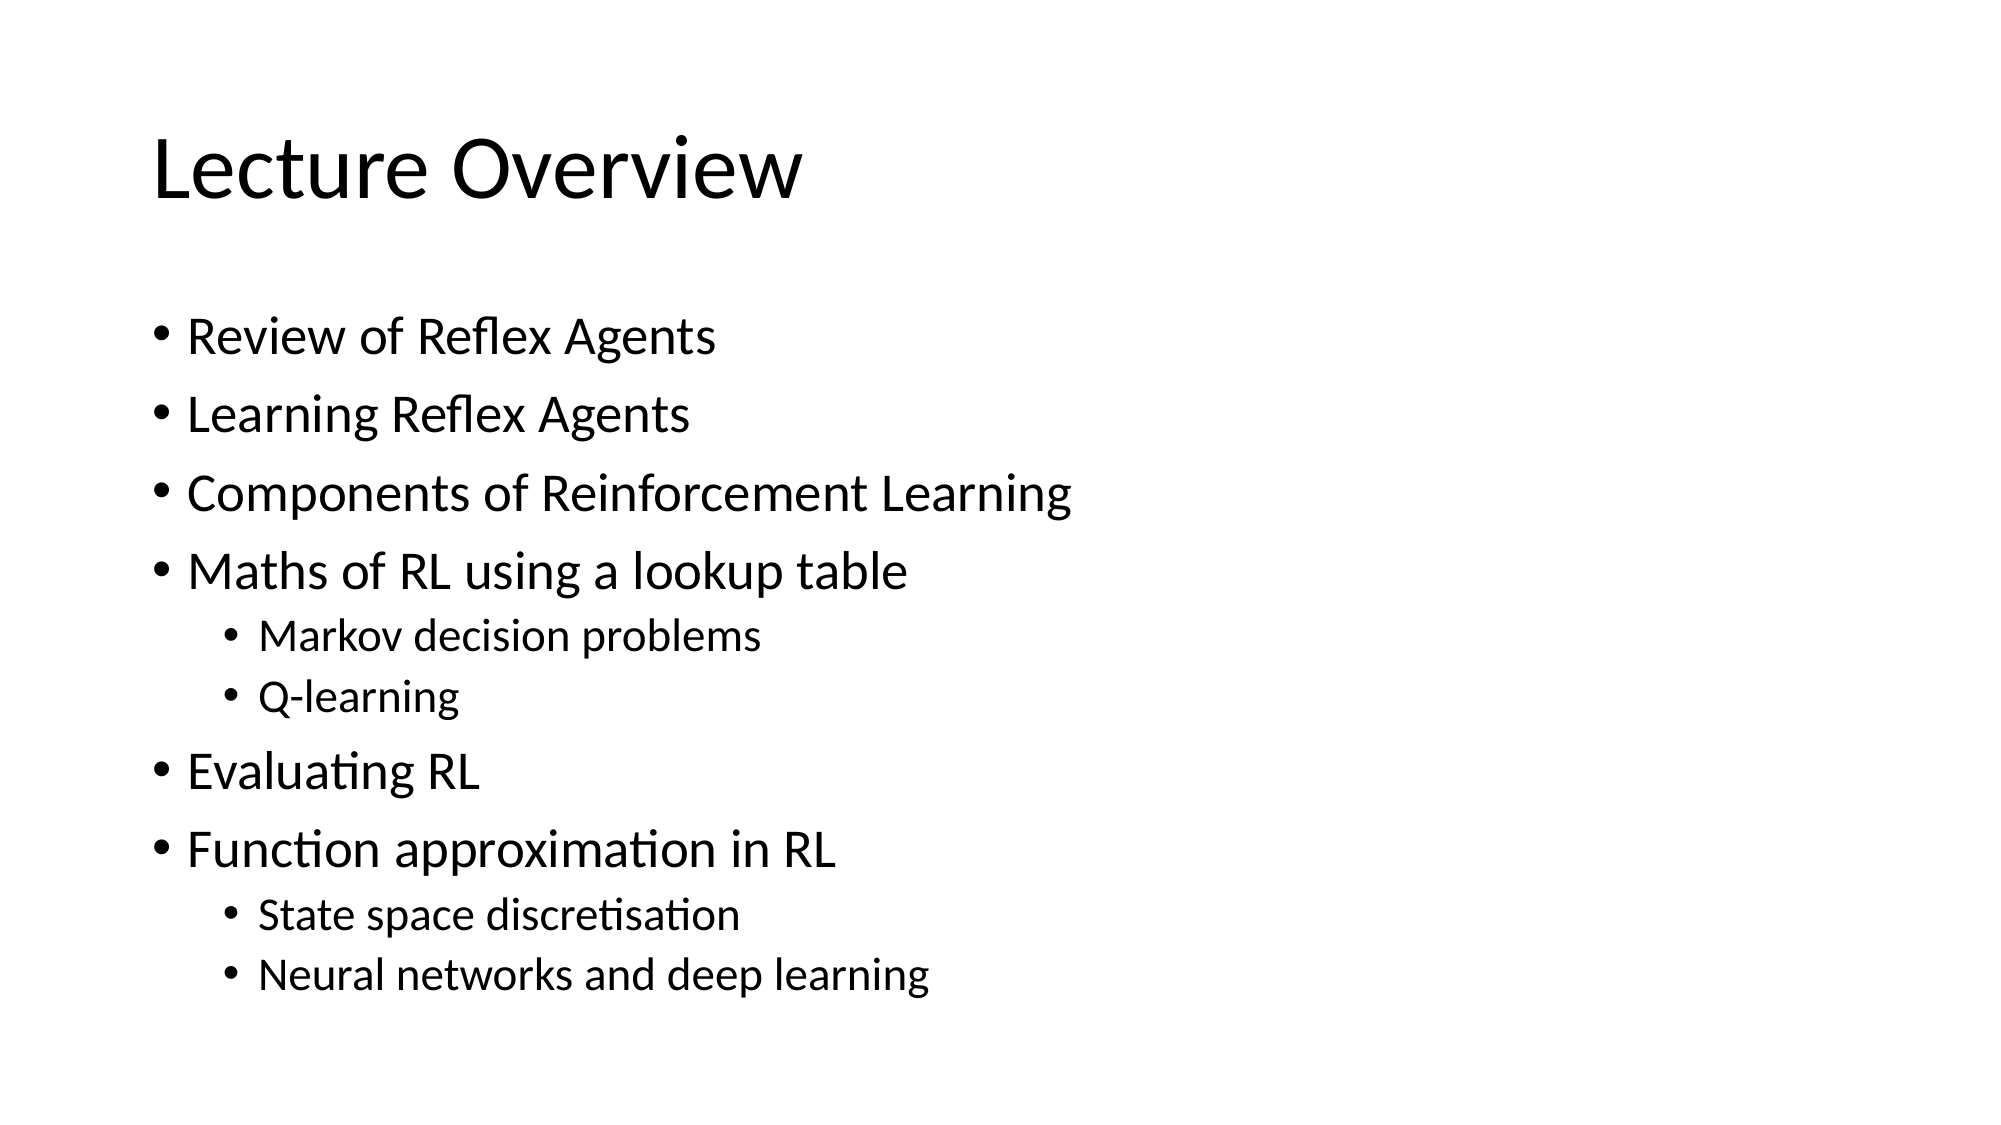

# Lecture Overview
Review of Reflex Agents
Learning Reflex Agents
Components of Reinforcement Learning
Maths of RL using a lookup table
Markov decision problems
Q-learning
Evaluating RL
Function approximation in RL
State space discretisation
Neural networks and deep learning